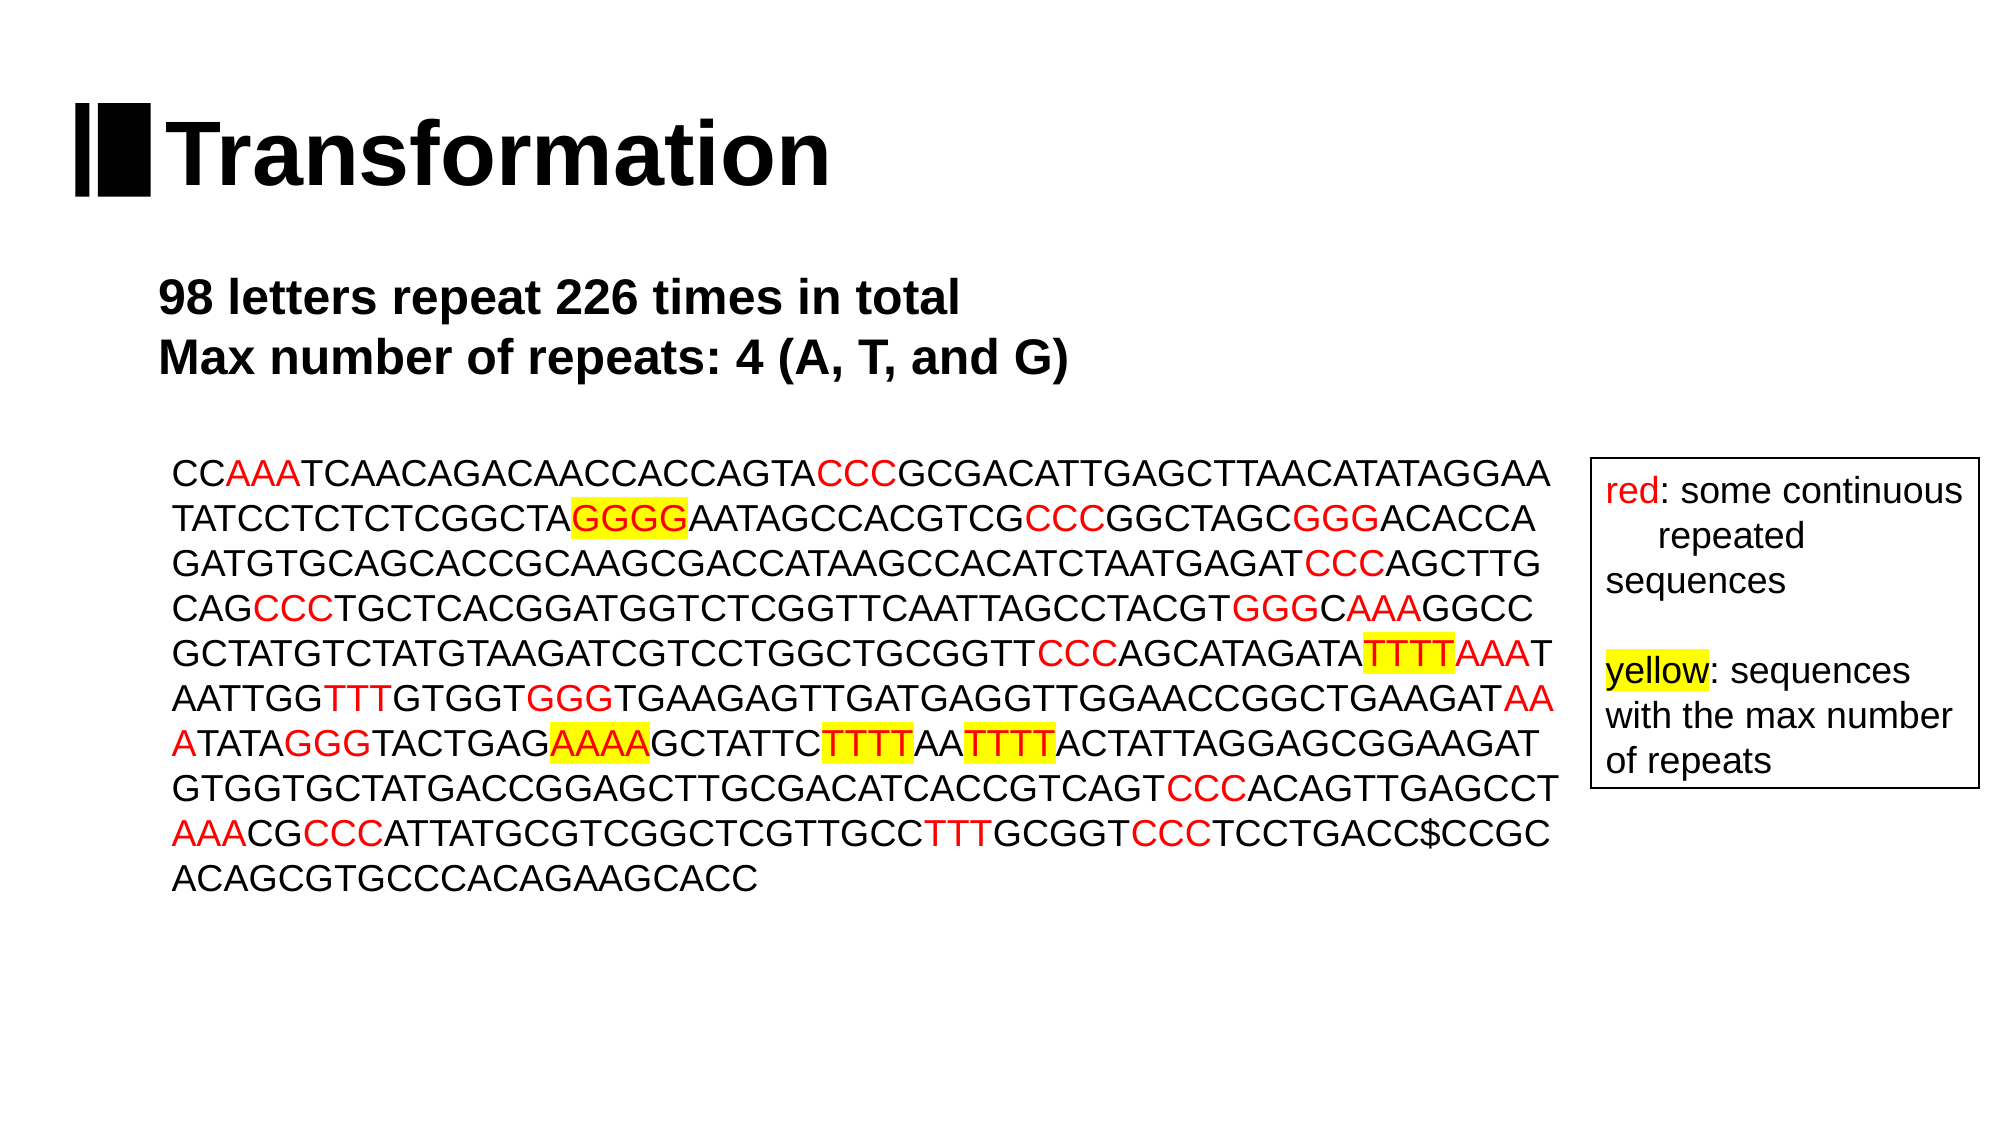

Transformation

98 letters repeat 226 times in total
Max number of repeats: 4 (A, T, and G)
CCAAATCAACAGACAACCACCAGTACCCGCGACATTGAGCTTAACATATAGGAATATCCTCTCTCGGCTAGGGGAATAGCCACGTCGCCCGGCTAGCGGGACACCAGATGTGCAGCACCGCAAGCGACCATAAGCCACATCTAATGAGATCCCAGCTTGCAGCCCTGCTCACGGATGGTCTCGGTTCAATTAGCCTACGTGGGCAAAGGCCGCTATGTCTATGTAAGATCGTCCTGGCTGCGGTTCCCAGCATAGATATTTTAAATAATTGGTTTGTGGTGGGTGAAGAGTTGATGAGGTTGGAACCGGCTGAAGATAAATATAGGGTACTGAGAAAAGCTATTCTTTTAATTTTACTATTAGGAGCGGAAGATGTGGTGCTATGACCGGAGCTTGCGACATCACCGTCAGTCCCACAGTTGAGCCTAAACGCCCATTATGCGTCGGCTCGTTGCCTTTGCGGTCCCTCCTGACC$CCGCACAGCGTGCCCACAGAAGCACC
red: some continuous      repeated sequences

yellow: sequences with the max number of repeats